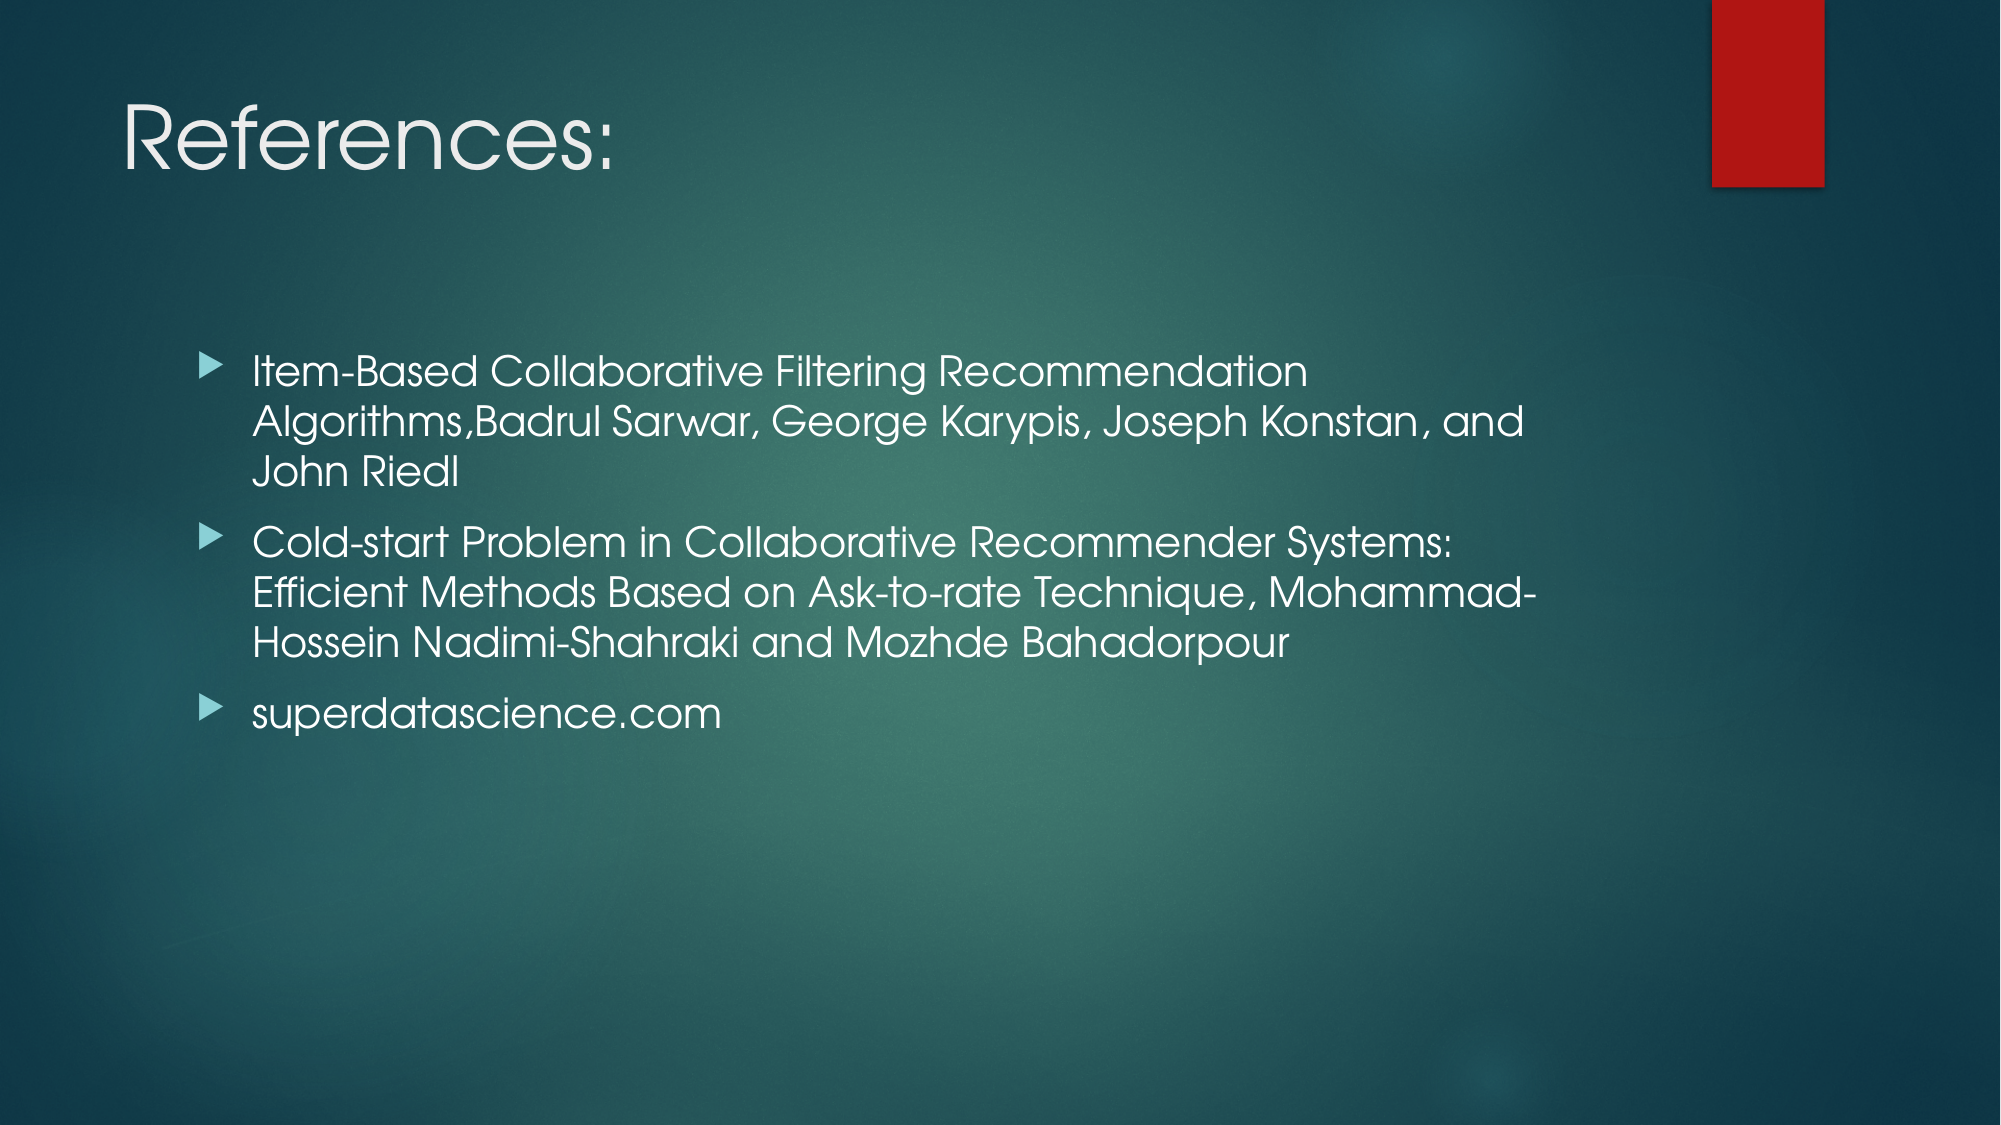

# References:
Item-Based Collaborative Filtering Recommendation Algorithms,Badrul Sarwar, George Karypis, Joseph Konstan, and John Riedl
Cold-start Problem in Collaborative Recommender Systems: Efficient Methods Based on Ask-to-rate Technique, Mohammad-Hossein Nadimi-Shahraki and Mozhde Bahadorpour
superdatascience.com